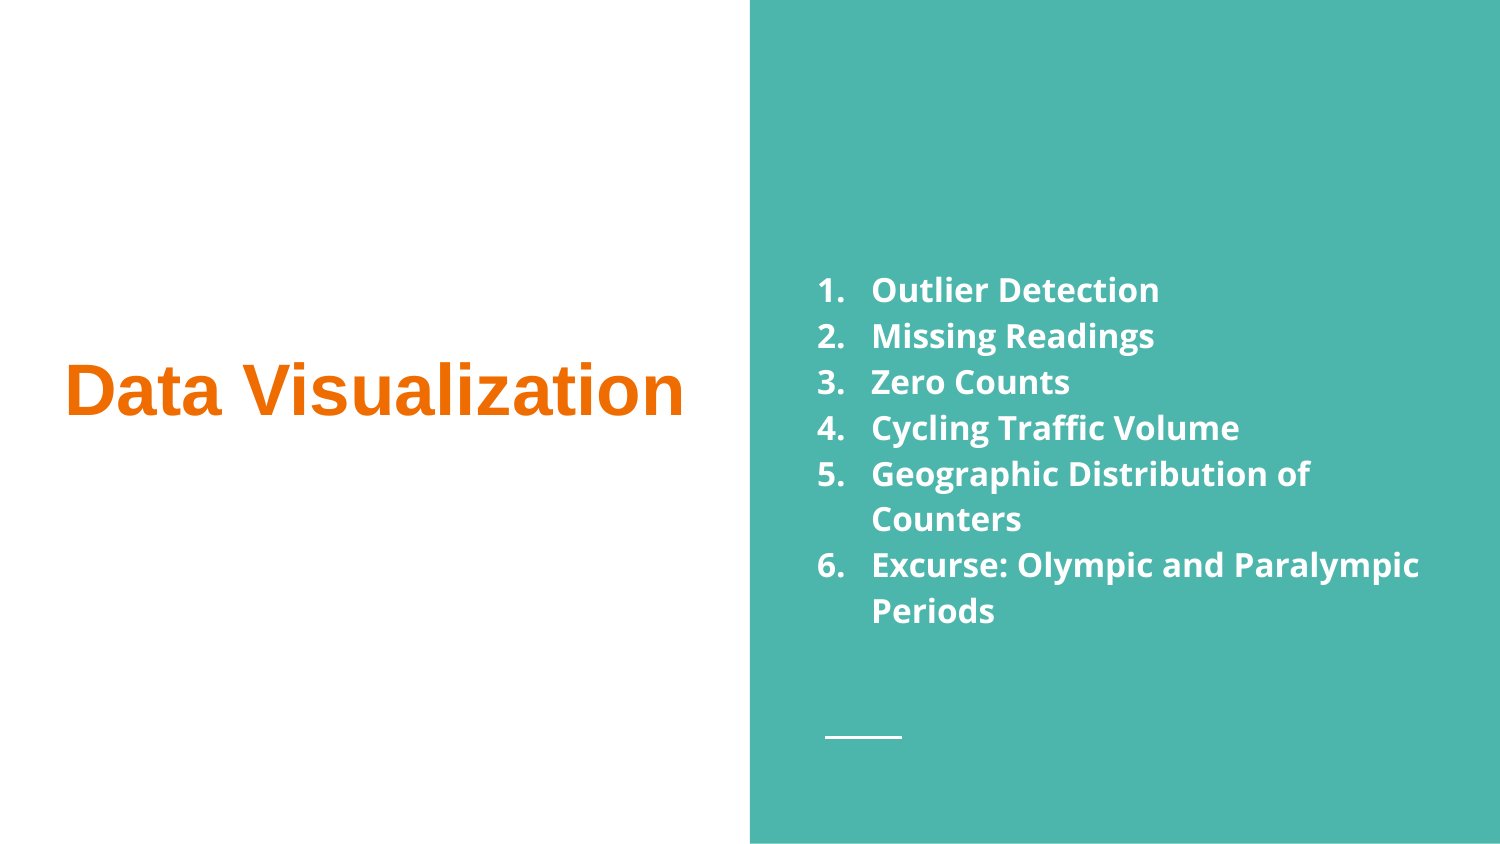

Outlier Detection
Missing Readings
Zero Counts
Cycling Traffic Volume
Geographic Distribution of Counters
Excurse: Olympic and Paralympic Periods
# Data Visualization